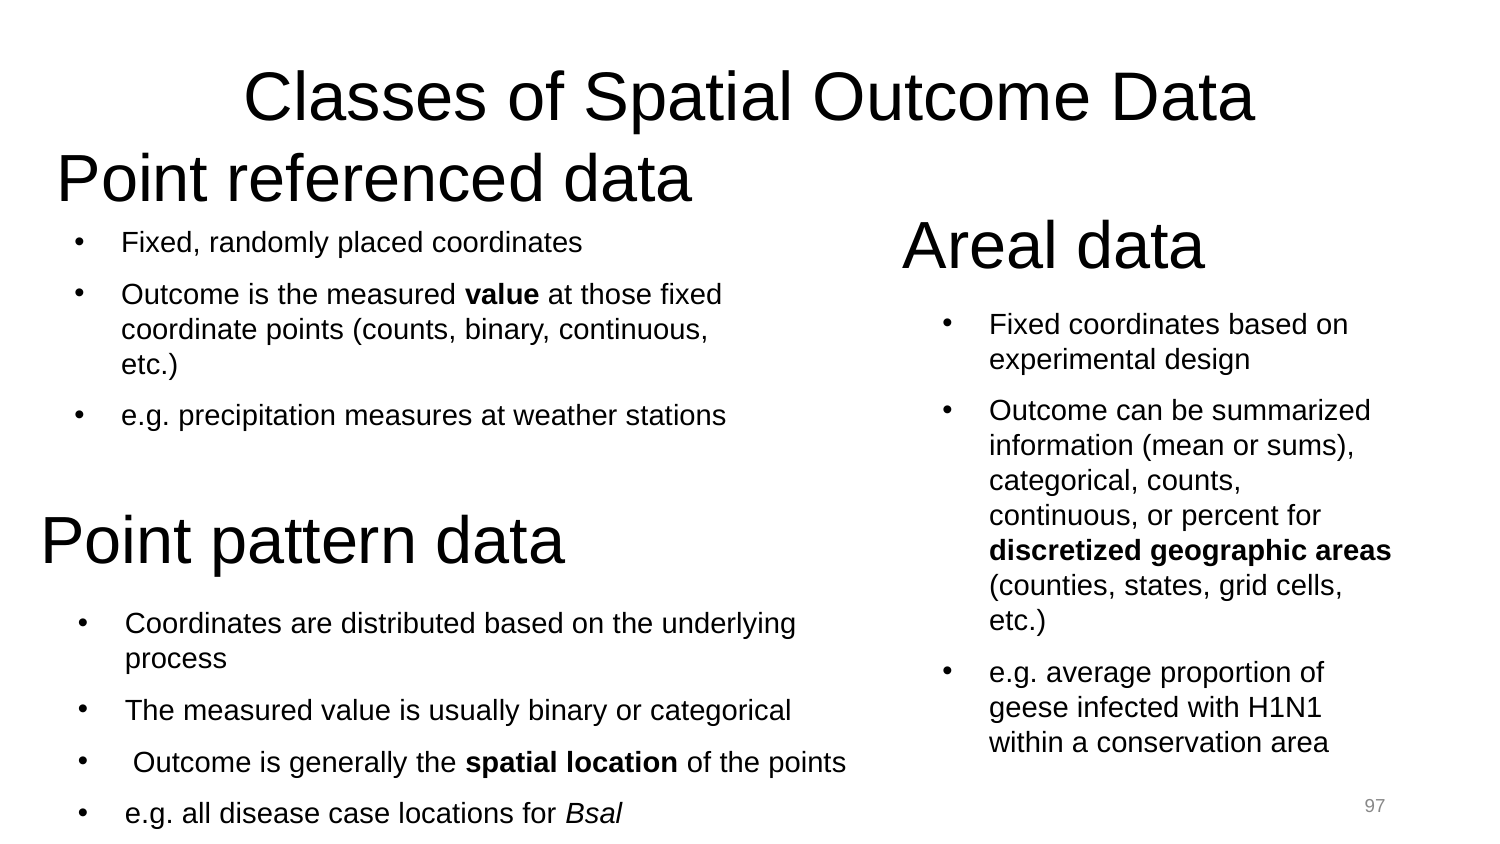

# Classes of Spatial Outcome Data
Point referenced data
Areal data
Fixed, randomly placed coordinates
Outcome is the measured value at those fixed coordinate points (counts, binary, continuous, etc.)
e.g. precipitation measures at weather stations
Fixed coordinates based on experimental design
Outcome can be summarized information (mean or sums), categorical, counts, continuous, or percent for discretized geographic areas (counties, states, grid cells, etc.)
e.g. average proportion of geese infected with H1N1 within a conservation area
Point pattern data
Coordinates are distributed based on the underlying process
The measured value is usually binary or categorical
 Outcome is generally the spatial location of the points
e.g. all disease case locations for Bsal
97